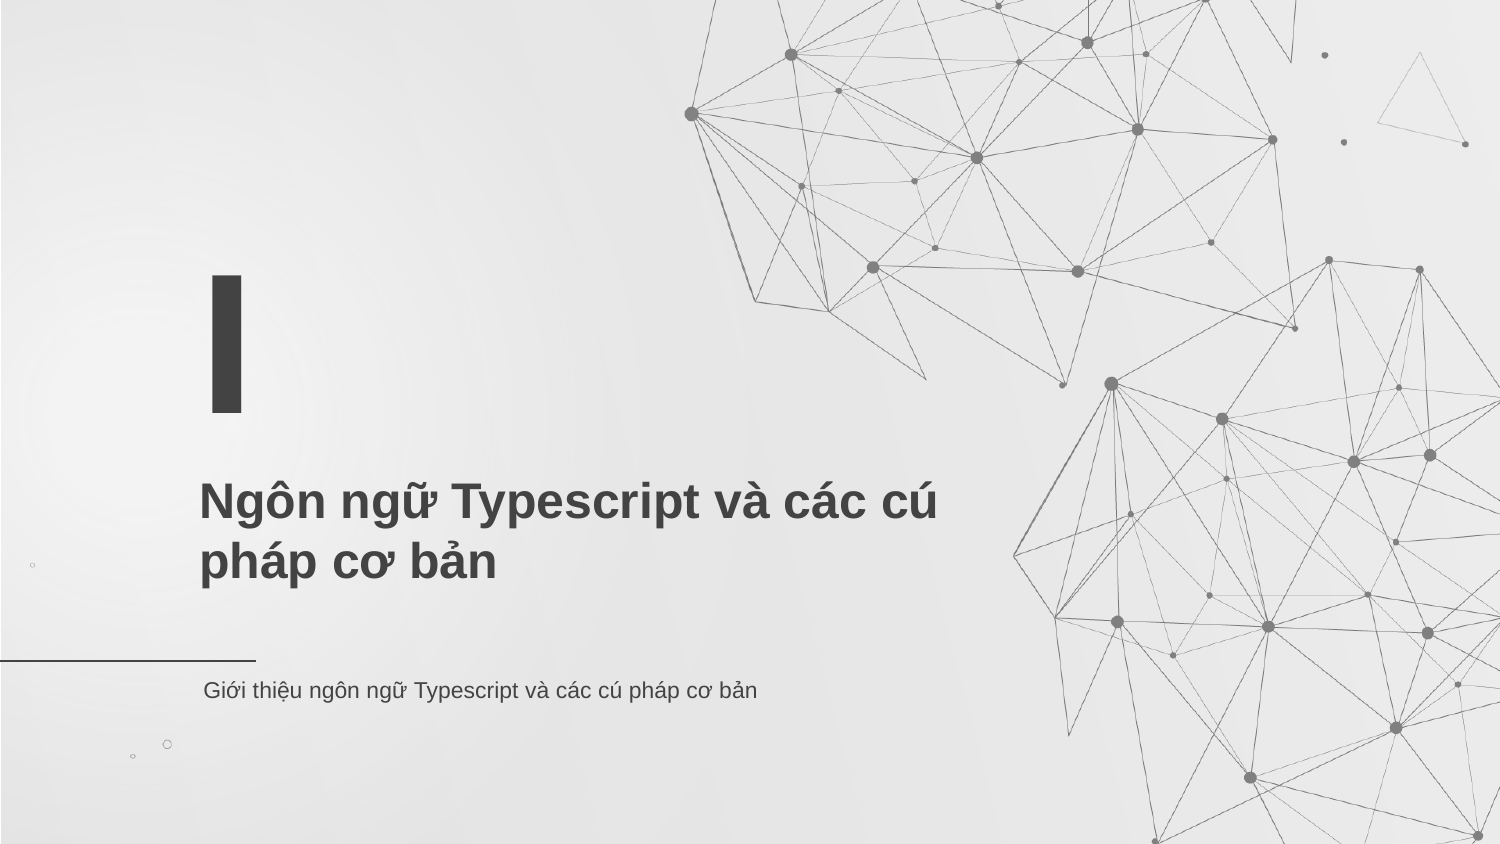

I
# Ngôn ngữ Typescript và các cú pháp cơ bản
Giới thiệu ngôn ngữ Typescript và các cú pháp cơ bản